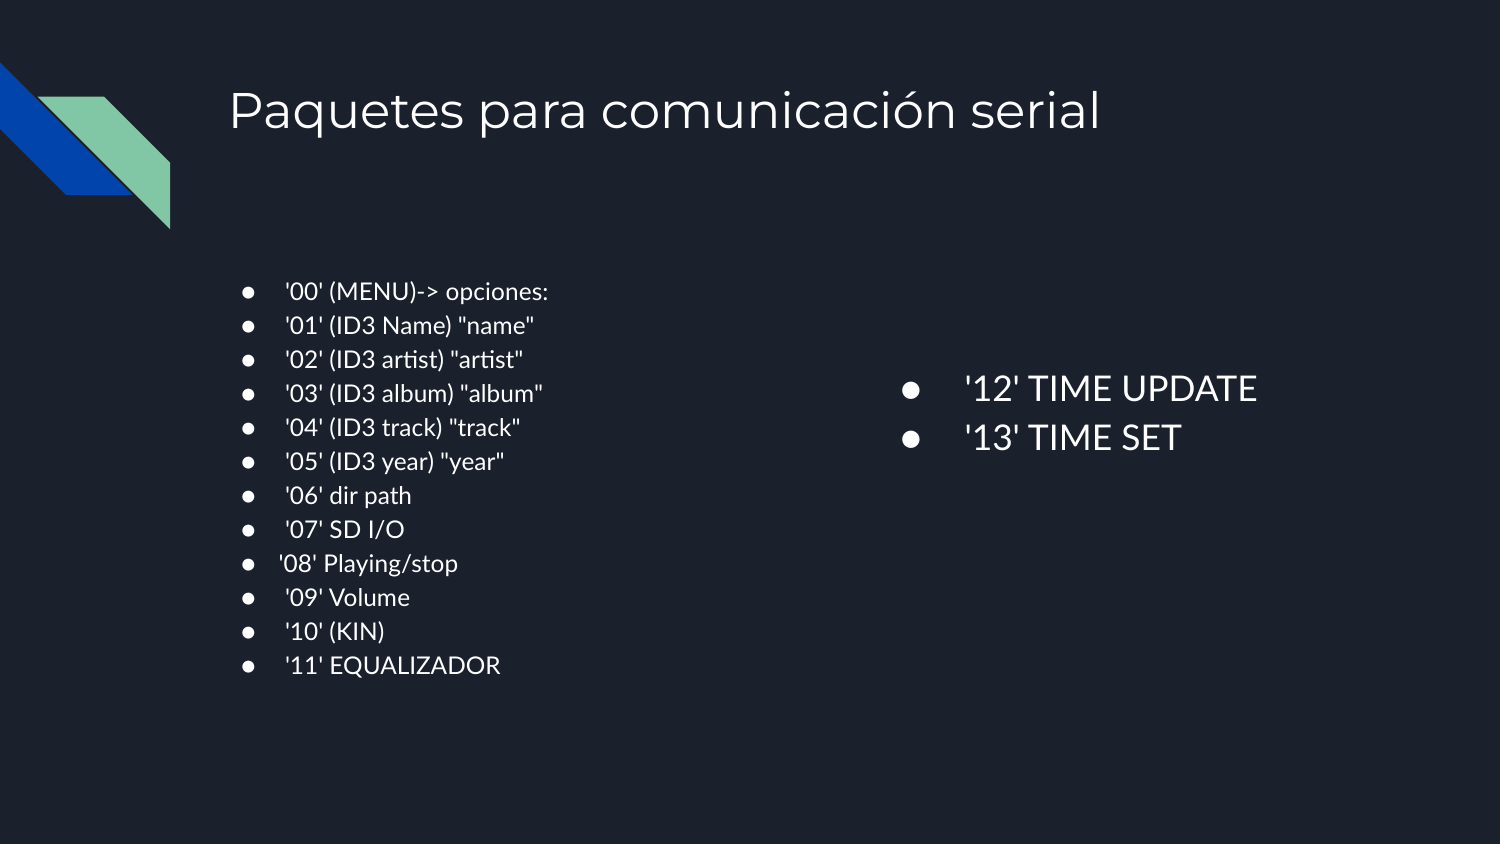

# Paquetes para comunicación serial
 '00' (MENU)-> opciones:
 '01' (ID3 Name) "name"
 '02' (ID3 artist) "artist"
 '03' (ID3 album) "album"
 '04' (ID3 track) "track"
 '05' (ID3 year) "year"
 '06' dir path
 '07' SD I/O
'08' Playing/stop
 '09' Volume
 '10' (KIN)
 '11' EQUALIZADOR

 '12' TIME UPDATE
 '13' TIME SET